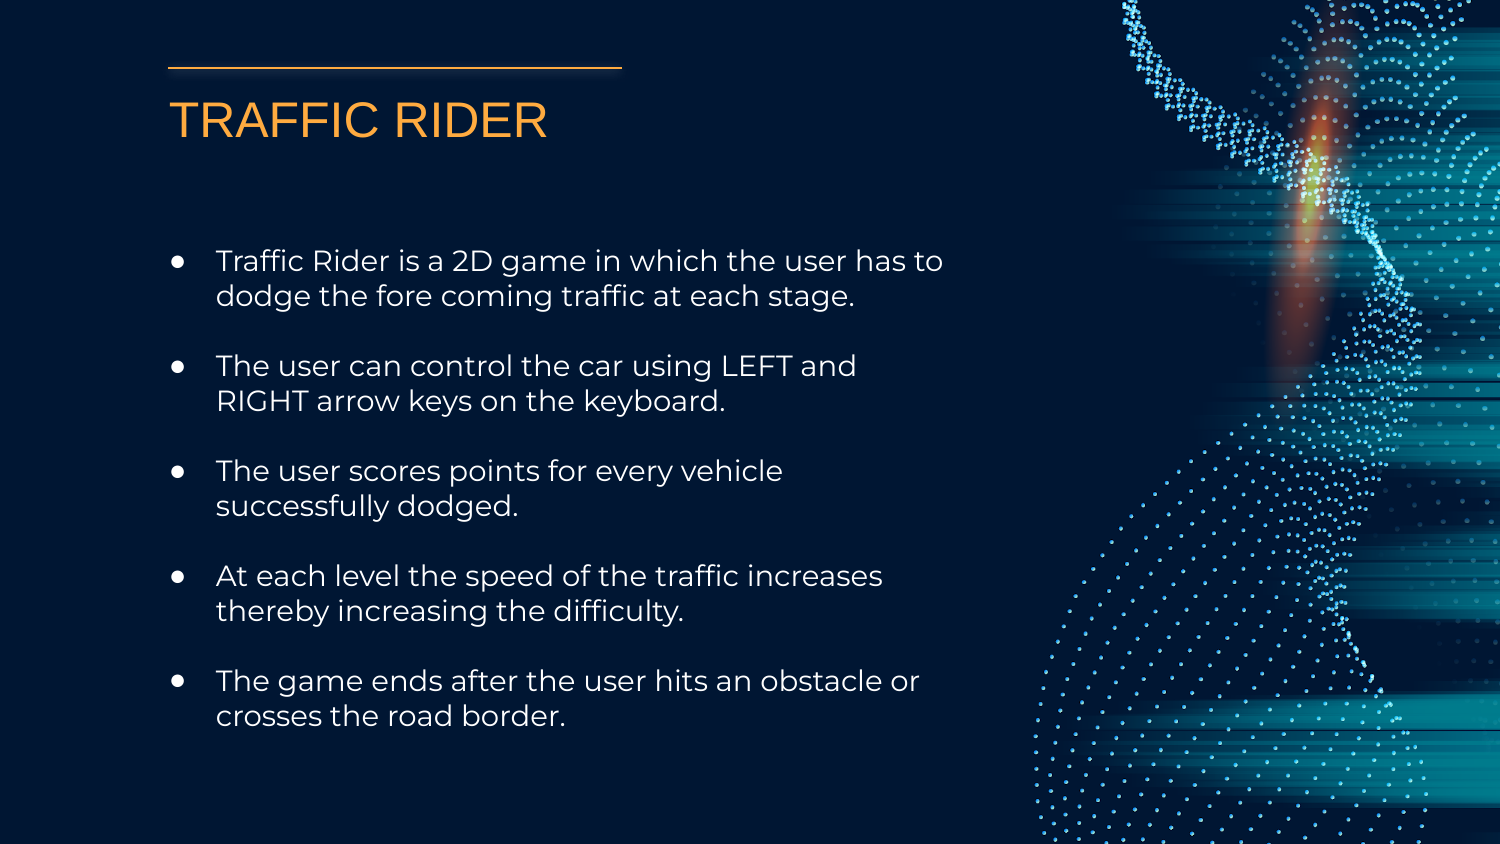

# TRAFFIC RIDER
Traffic Rider is a 2D game in which the user has to dodge the fore coming traffic at each stage.

The user can control the car using LEFT and RIGHT arrow keys on the keyboard.

The user scores points for every vehicle successfully dodged.

At each level the speed of the traffic increases thereby increasing the difficulty.

The game ends after the user hits an obstacle or crosses the road border.